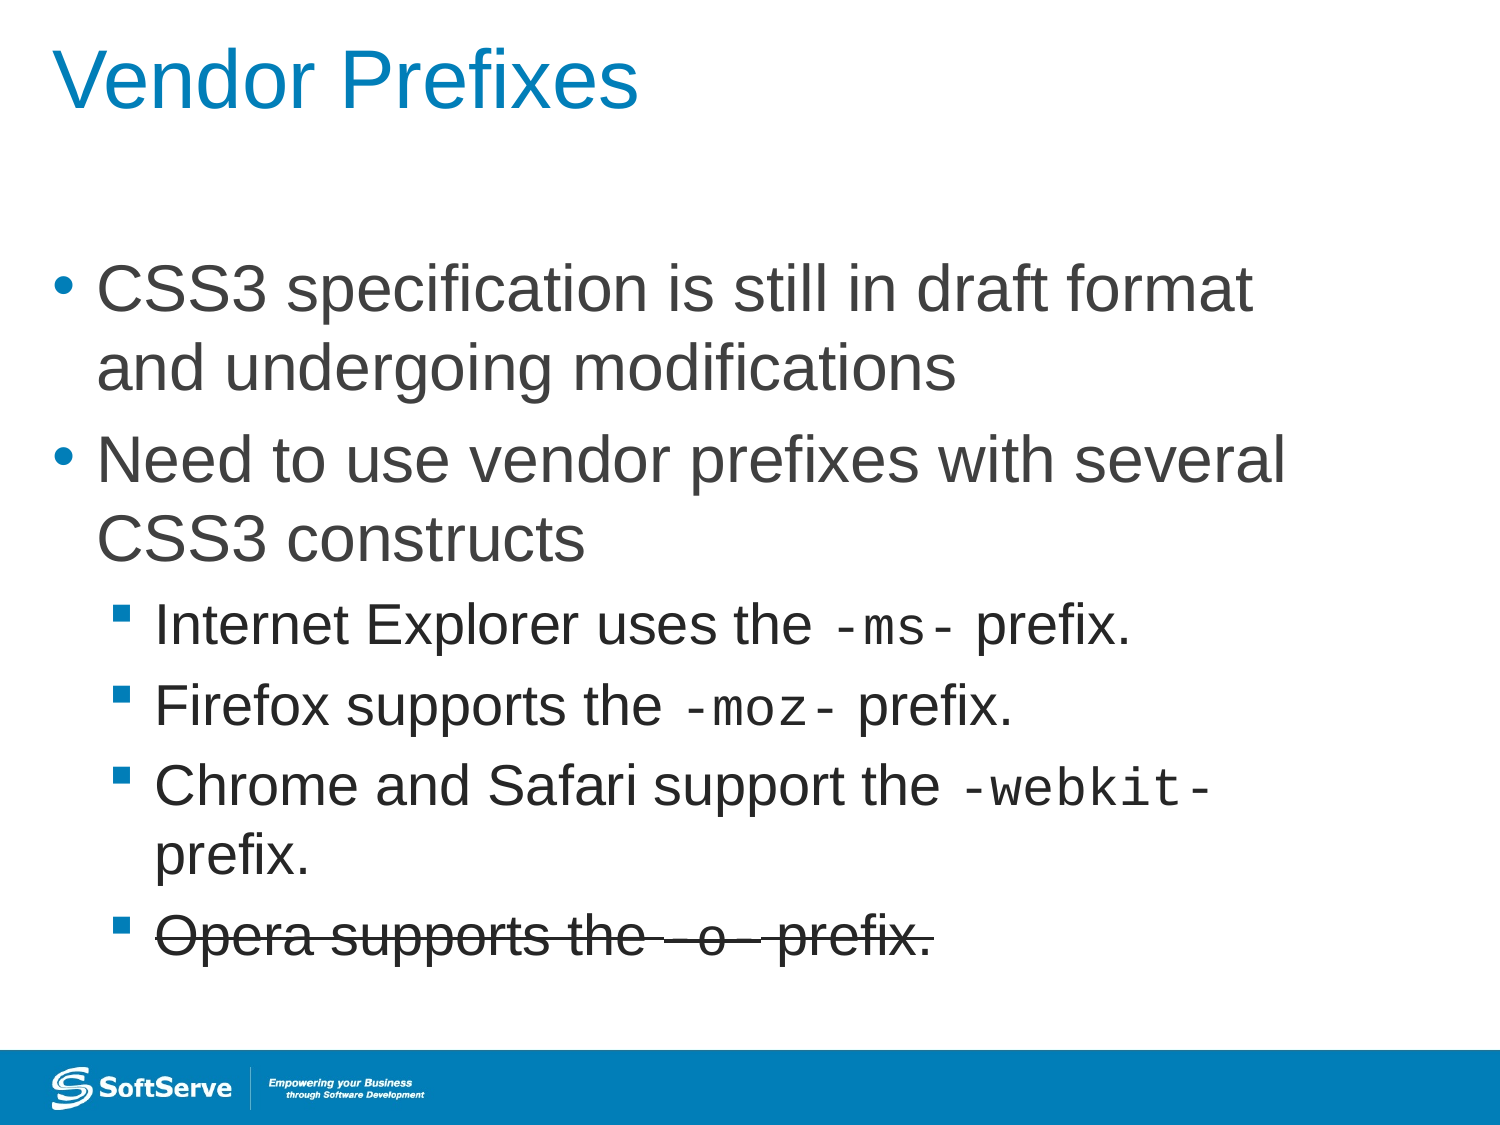

# Vendor Prefixes
CSS3 specification is still in draft format and undergoing modifications
Need to use vendor prefixes with several CSS3 constructs
Internet Explorer uses the -ms- prefix.
Firefox supports the -moz- prefix.
Chrome and Safari support the -webkit- prefix.
Opera supports the -o- prefix.